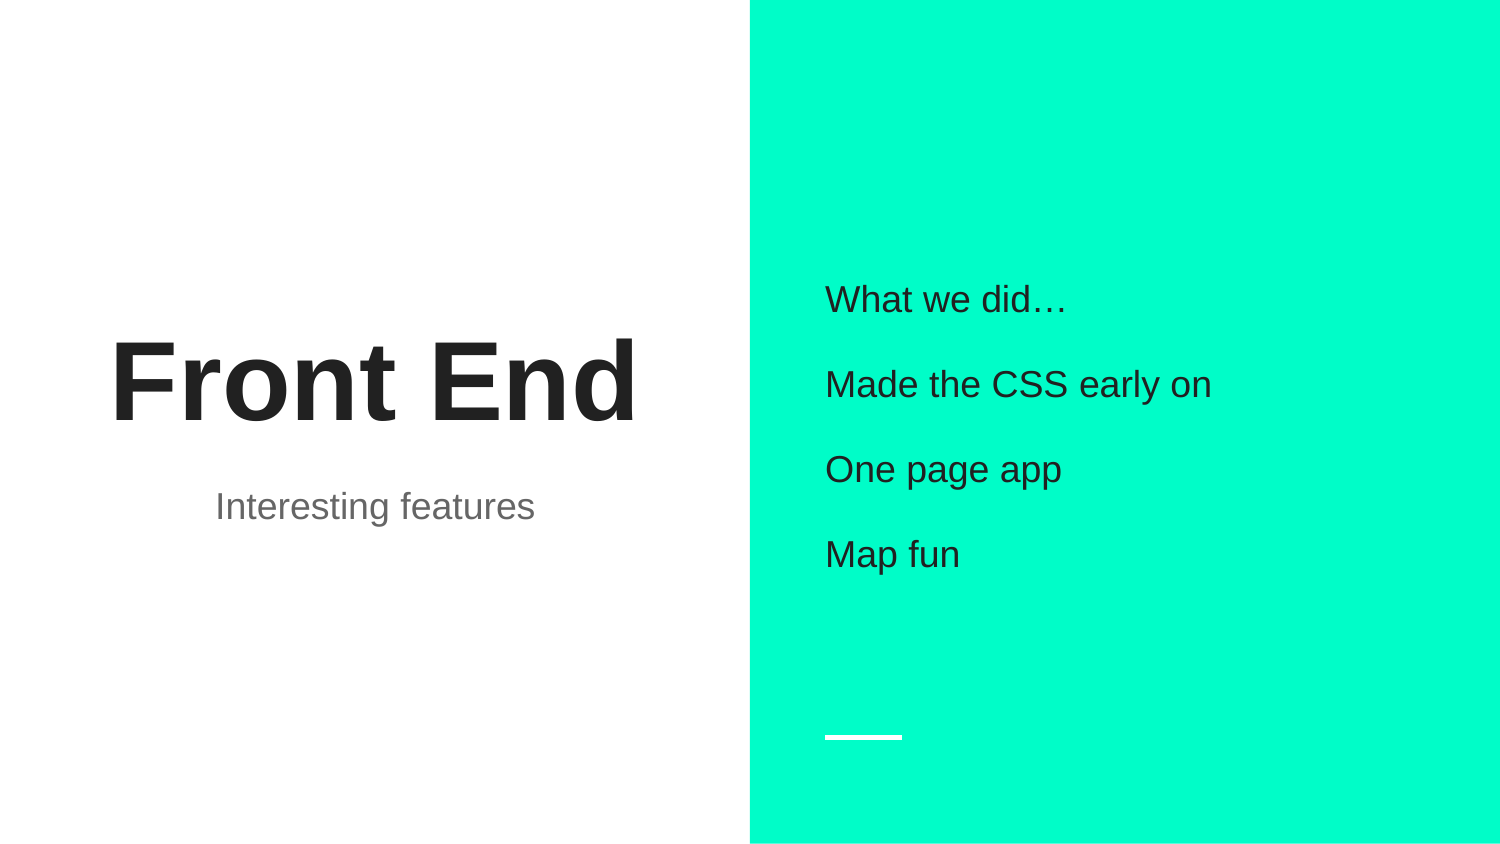

What we did…
Made the CSS early on
One page app
Map fun
# Front End
Interesting features